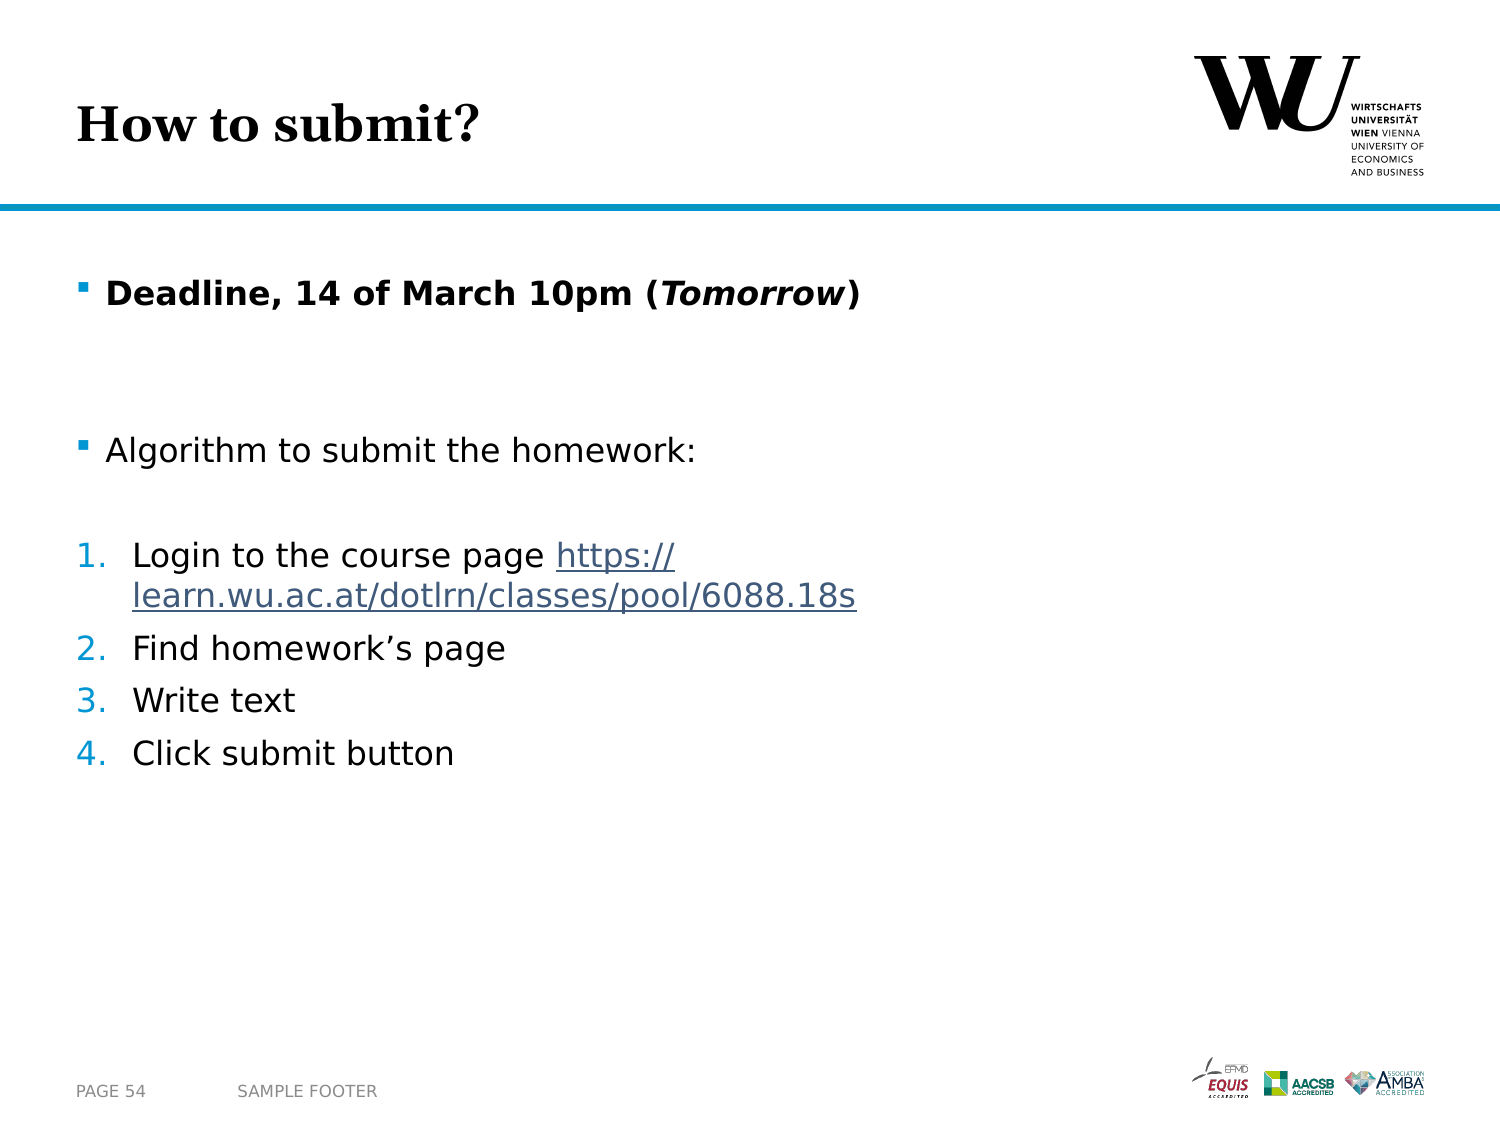

# How to submit?
Deadline, 14 of March 10pm (Tomorrow)

Algorithm to submit the homework:

Login to the course page https://learn.wu.ac.at/dotlrn/classes/pool/6088.18s
Find homework’s page
Write text
Click submit button

Page 54
Sample Footer